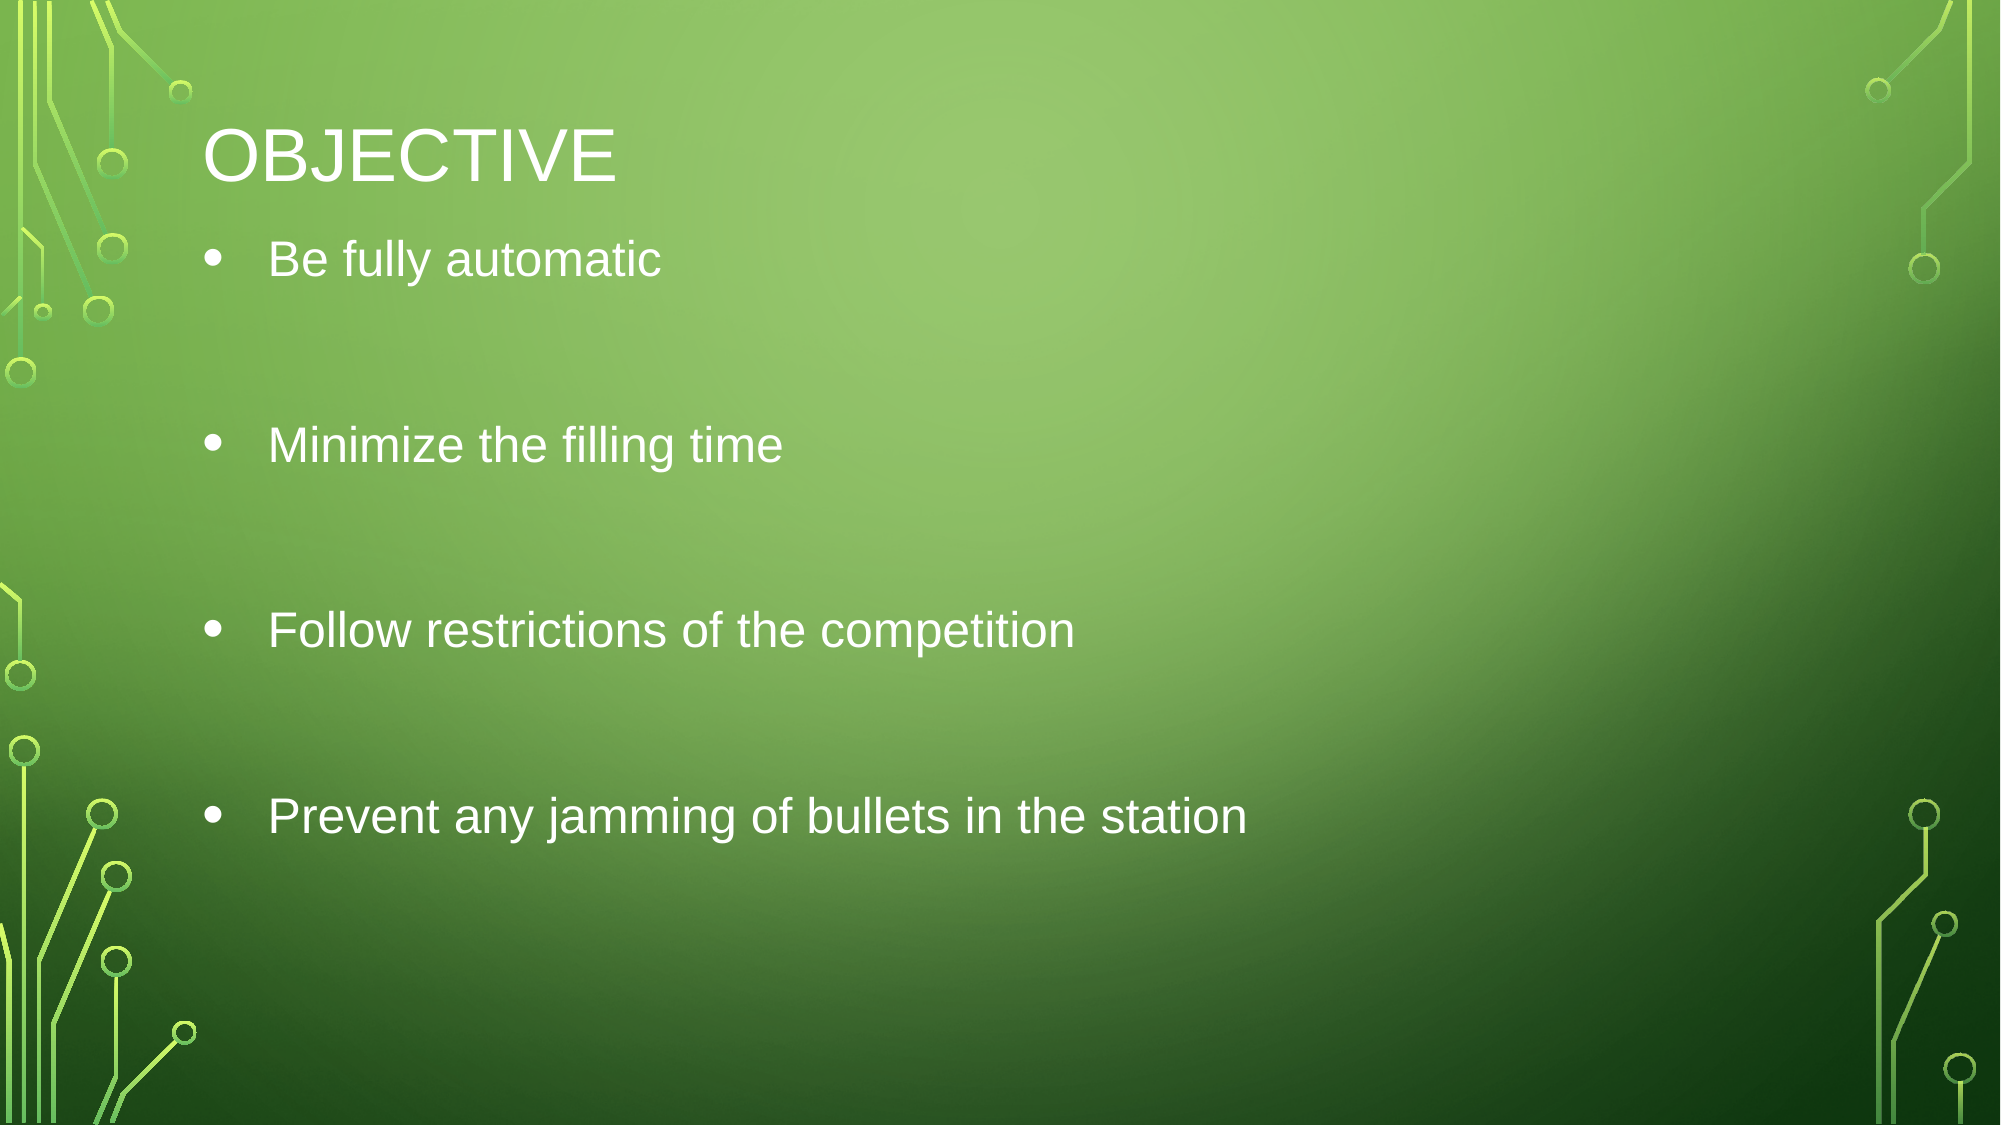

# Objective
  Be fully automatic

  Minimize the filling time

  Follow restrictions of the competition

  Prevent any jamming of bullets in the station